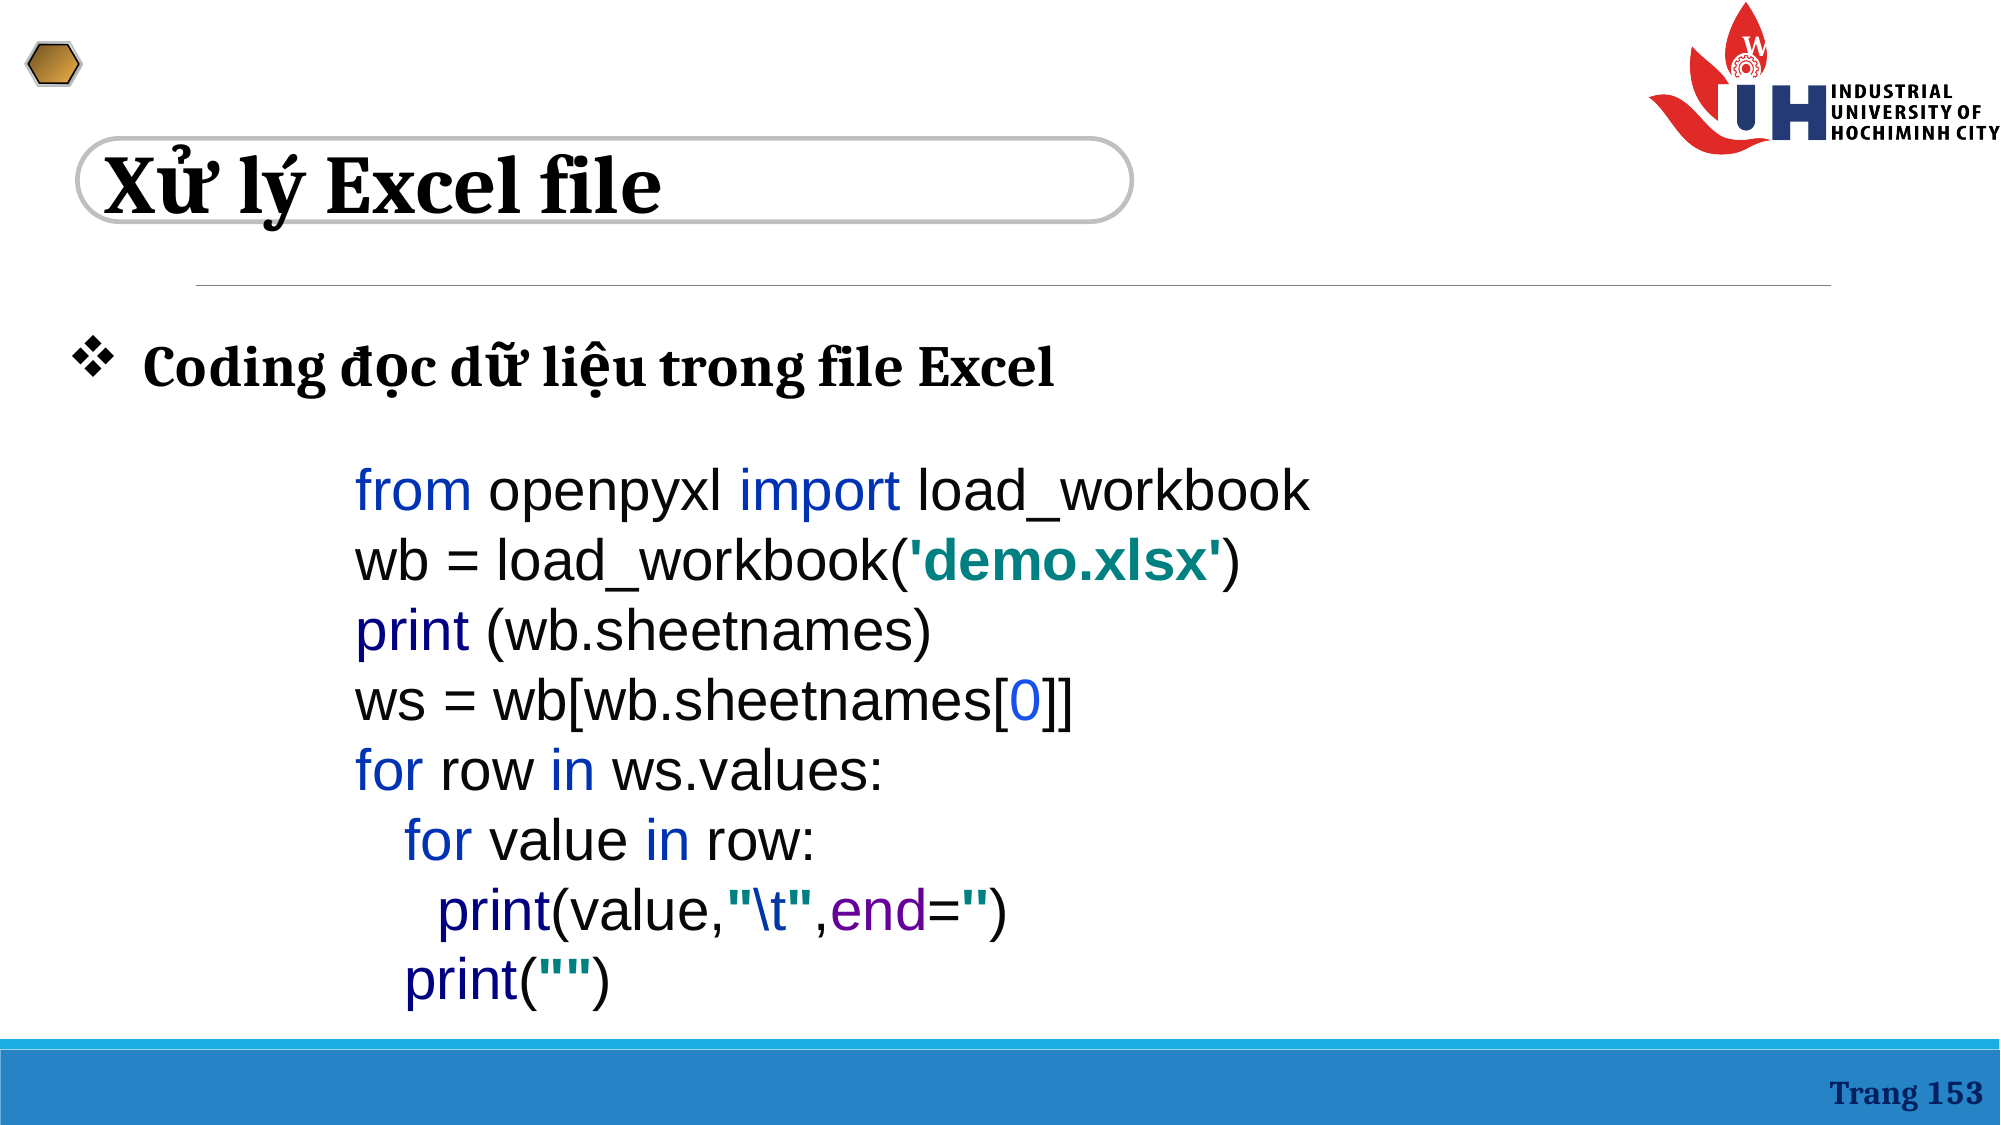

Xử lý Excel file

Coding đọc dữ liệu trong file Excel
from openpyxl import load_workbook
wb = load_workbook('demo.xlsx')
print (wb.sheetnames)
ws = wb[wb.sheetnames[0]]
for row in ws.values:
   for value in row:
     print(value,"\t",end='')
   print("")
Trang 153